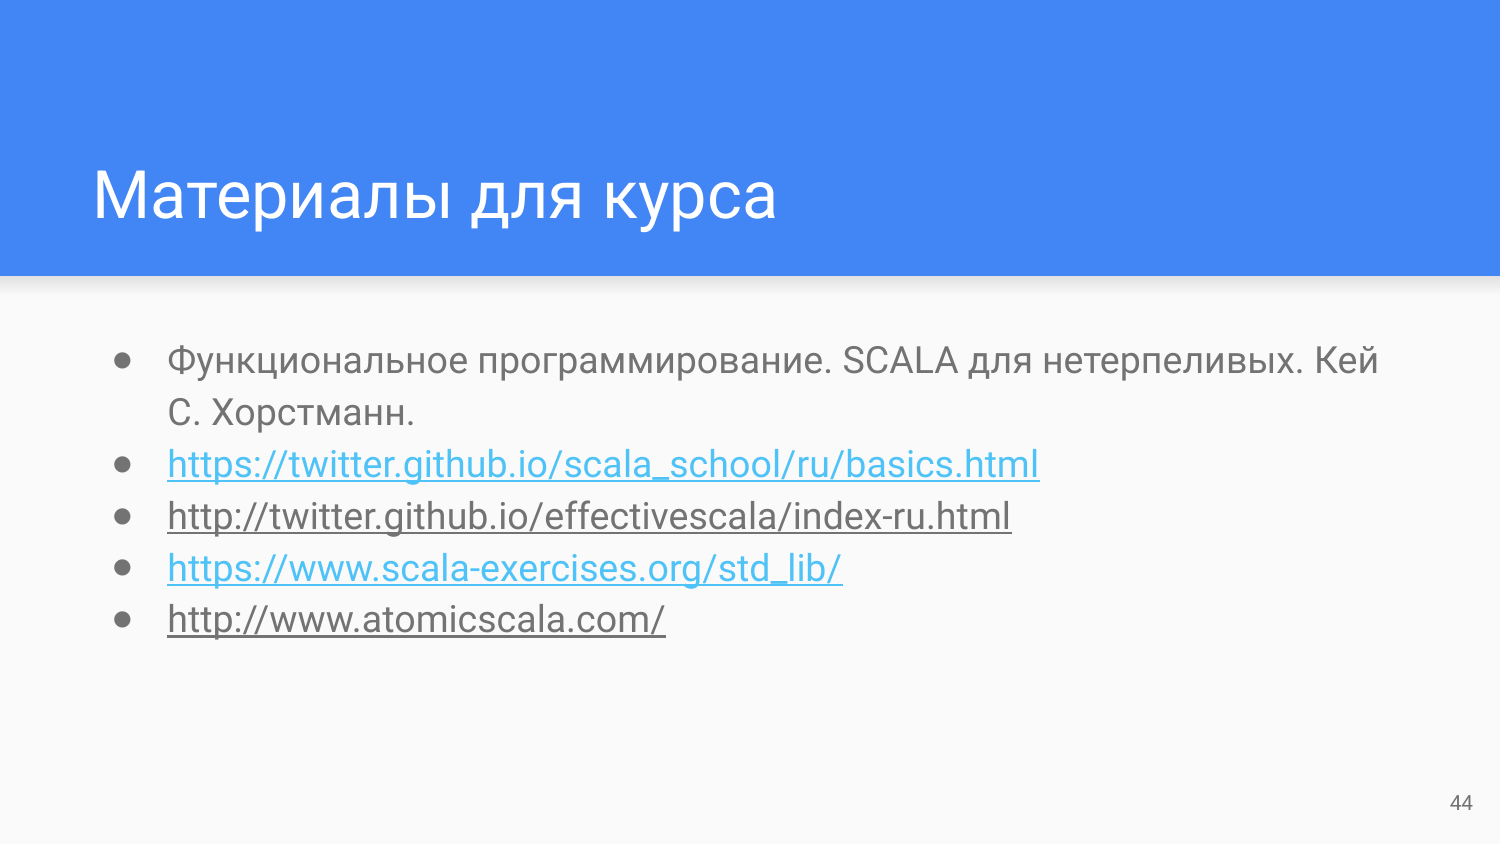

# Материалы для курса
Функциональное программирование. SCALA для нетерпеливых. Кей С. Хорстманн.
https://twitter.github.io/scala_school/ru/basics.html
http://twitter.github.io/effectivescala/index-ru.html
https://www.scala-exercises.org/std_lib/
http://www.atomicscala.com/
44